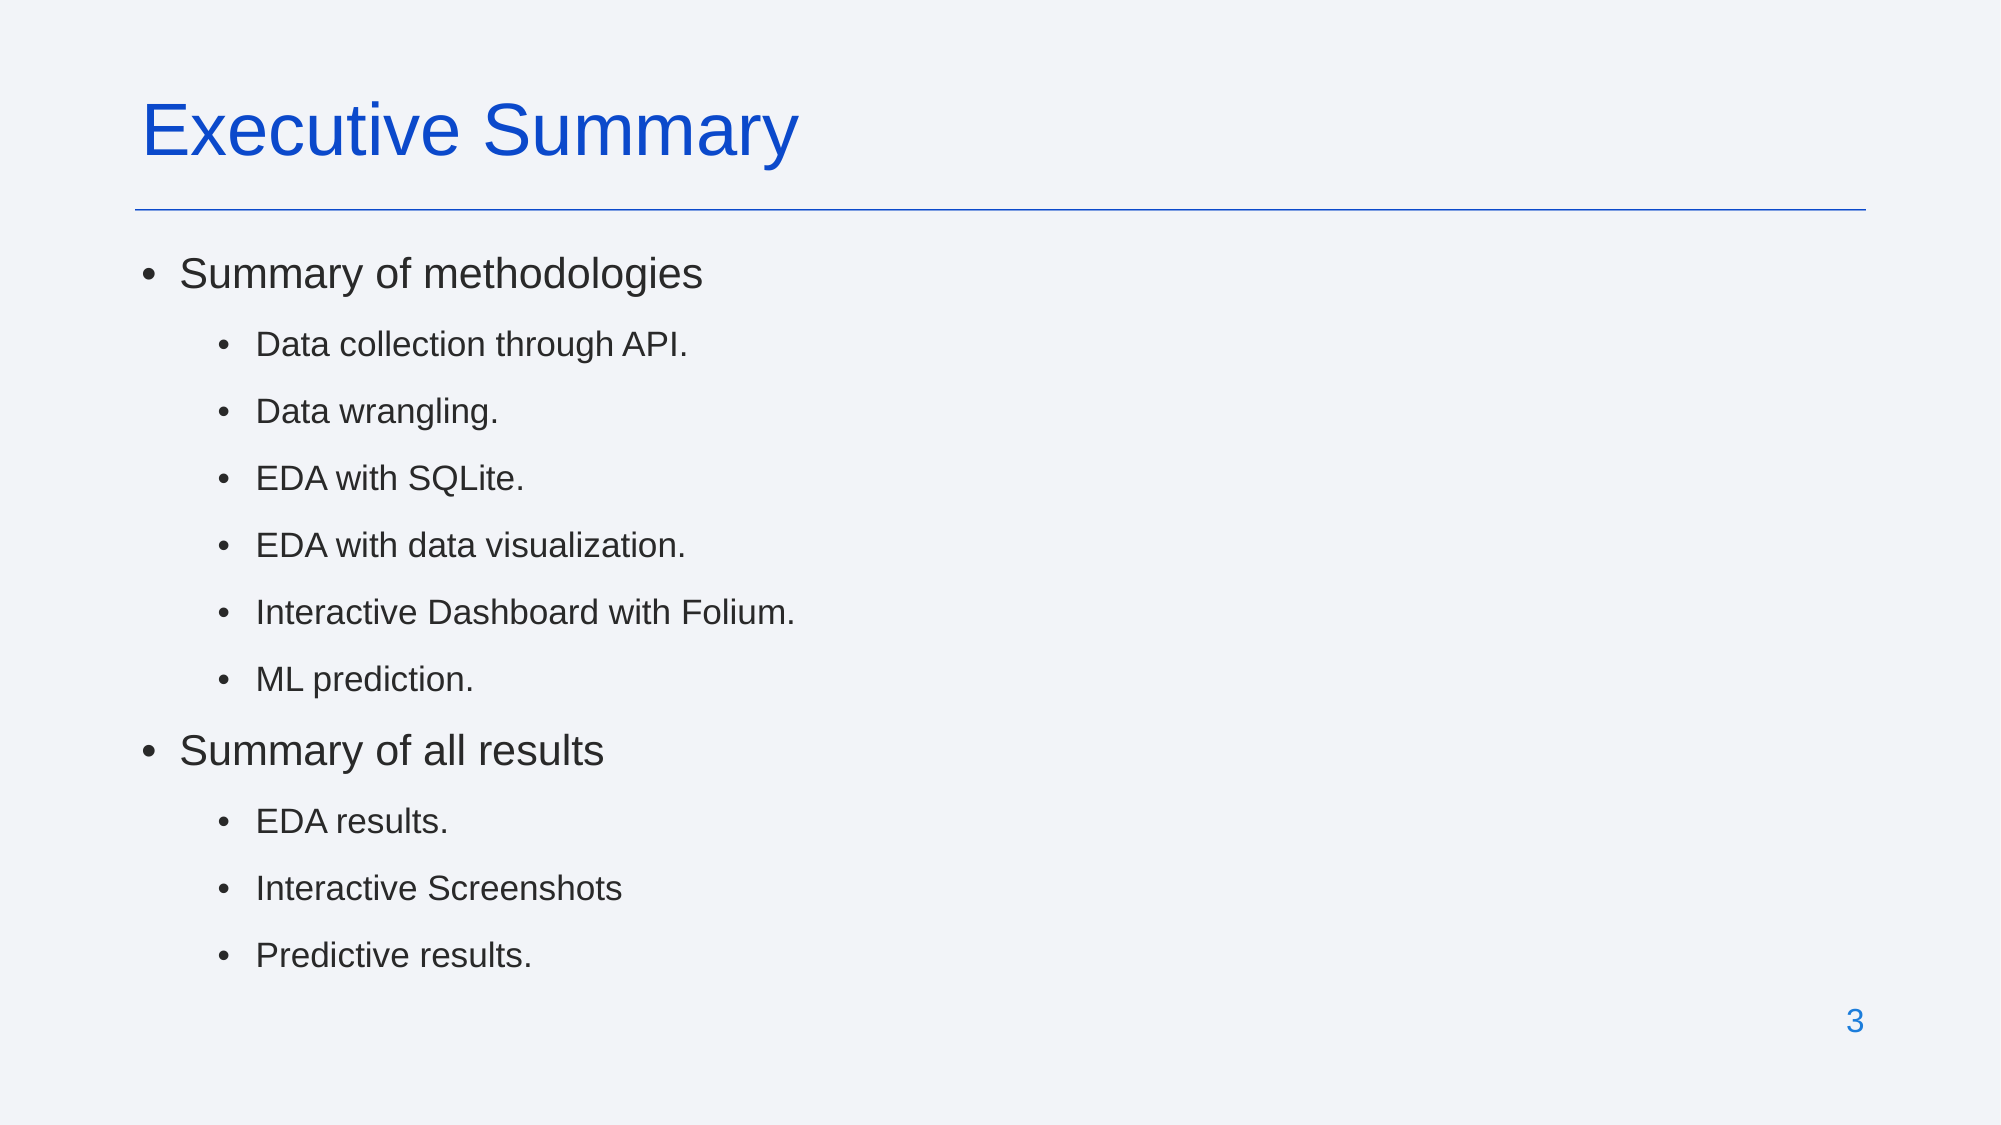

Executive Summary
Summary of methodologies
Data collection through API.
Data wrangling.
EDA with SQLite.
EDA with data visualization.
Interactive Dashboard with Folium.
ML prediction.
Summary of all results
EDA results.
Interactive Screenshots
Predictive results.
3